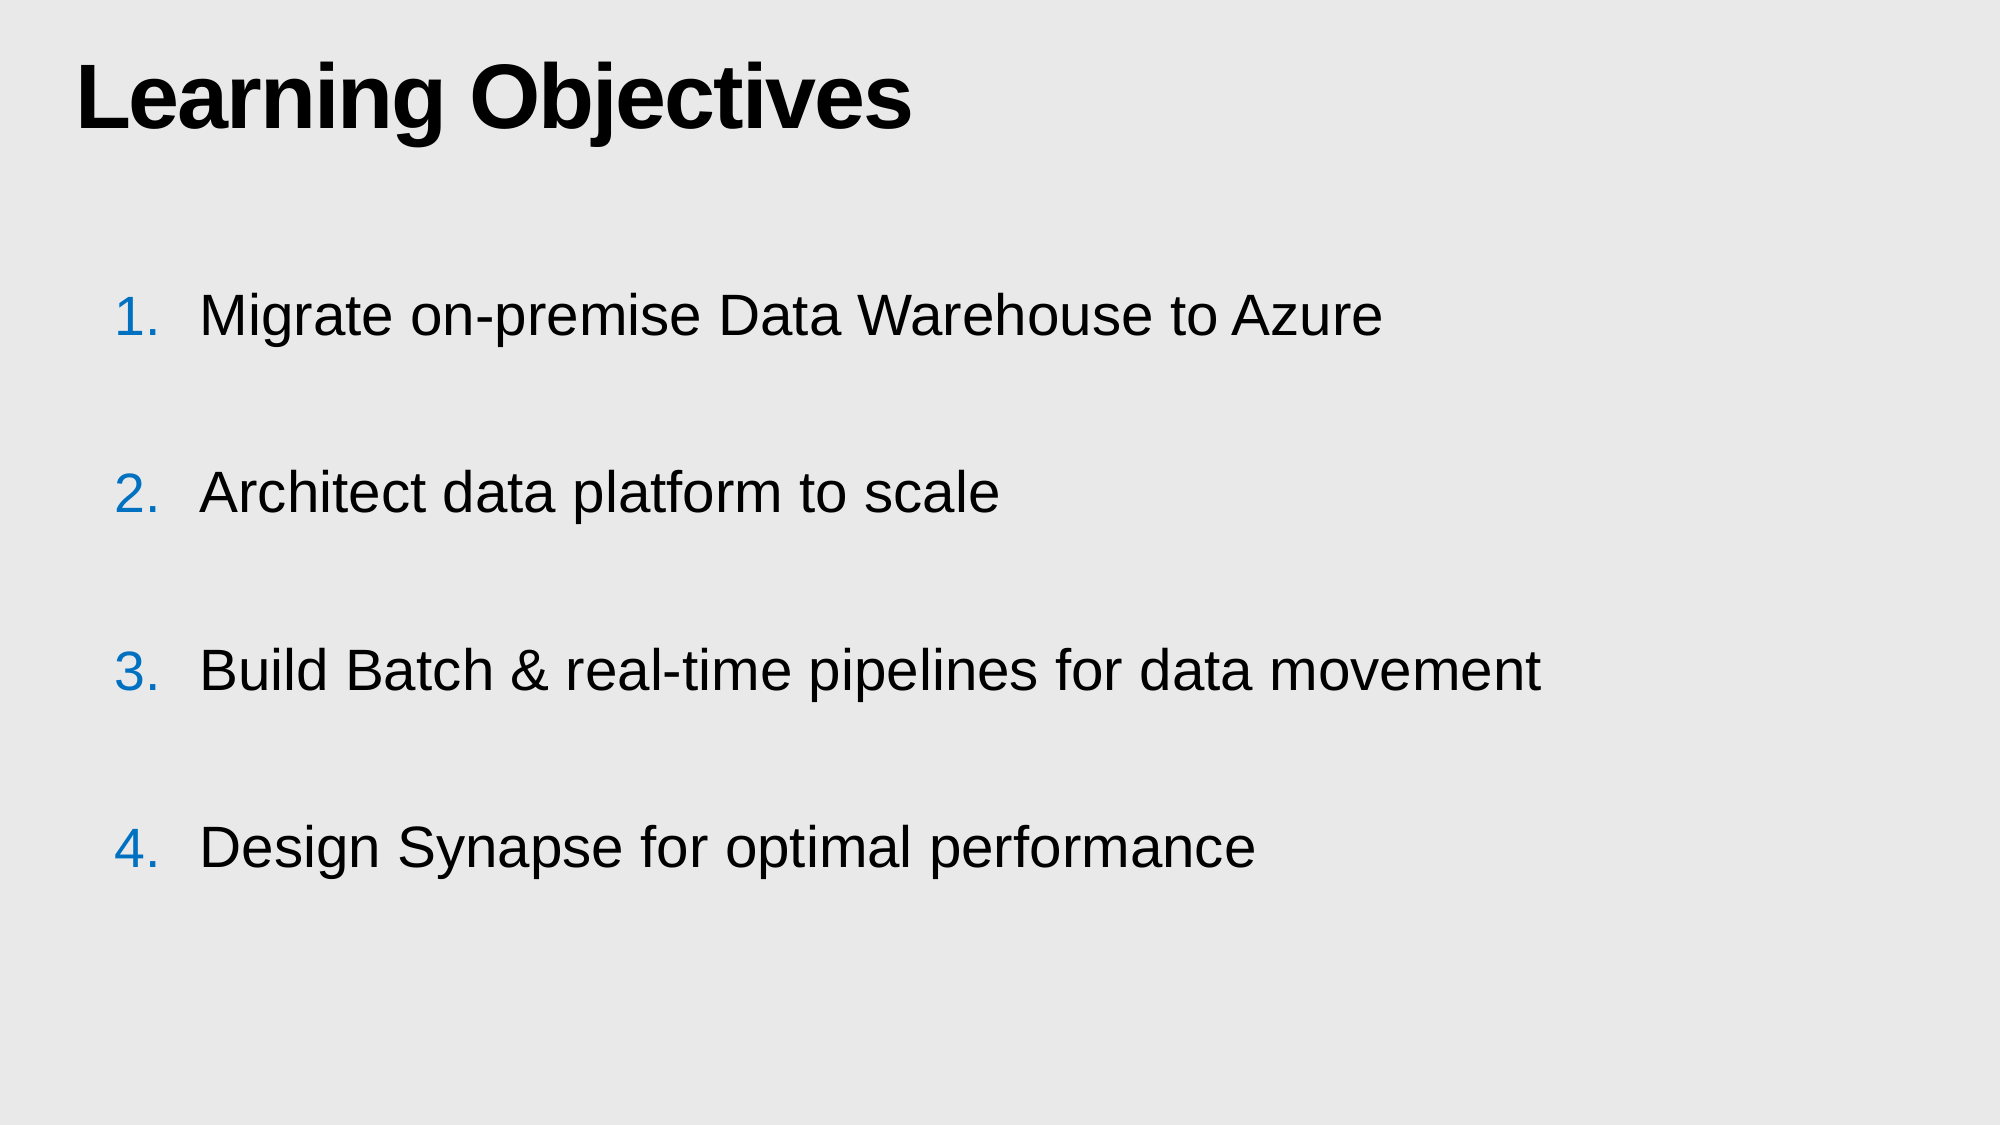

# Learning Objectives
Migrate on-premise Data Warehouse to Azure
Architect data platform to scale
Build Batch & real-time pipelines for data movement
Design Synapse for optimal performance